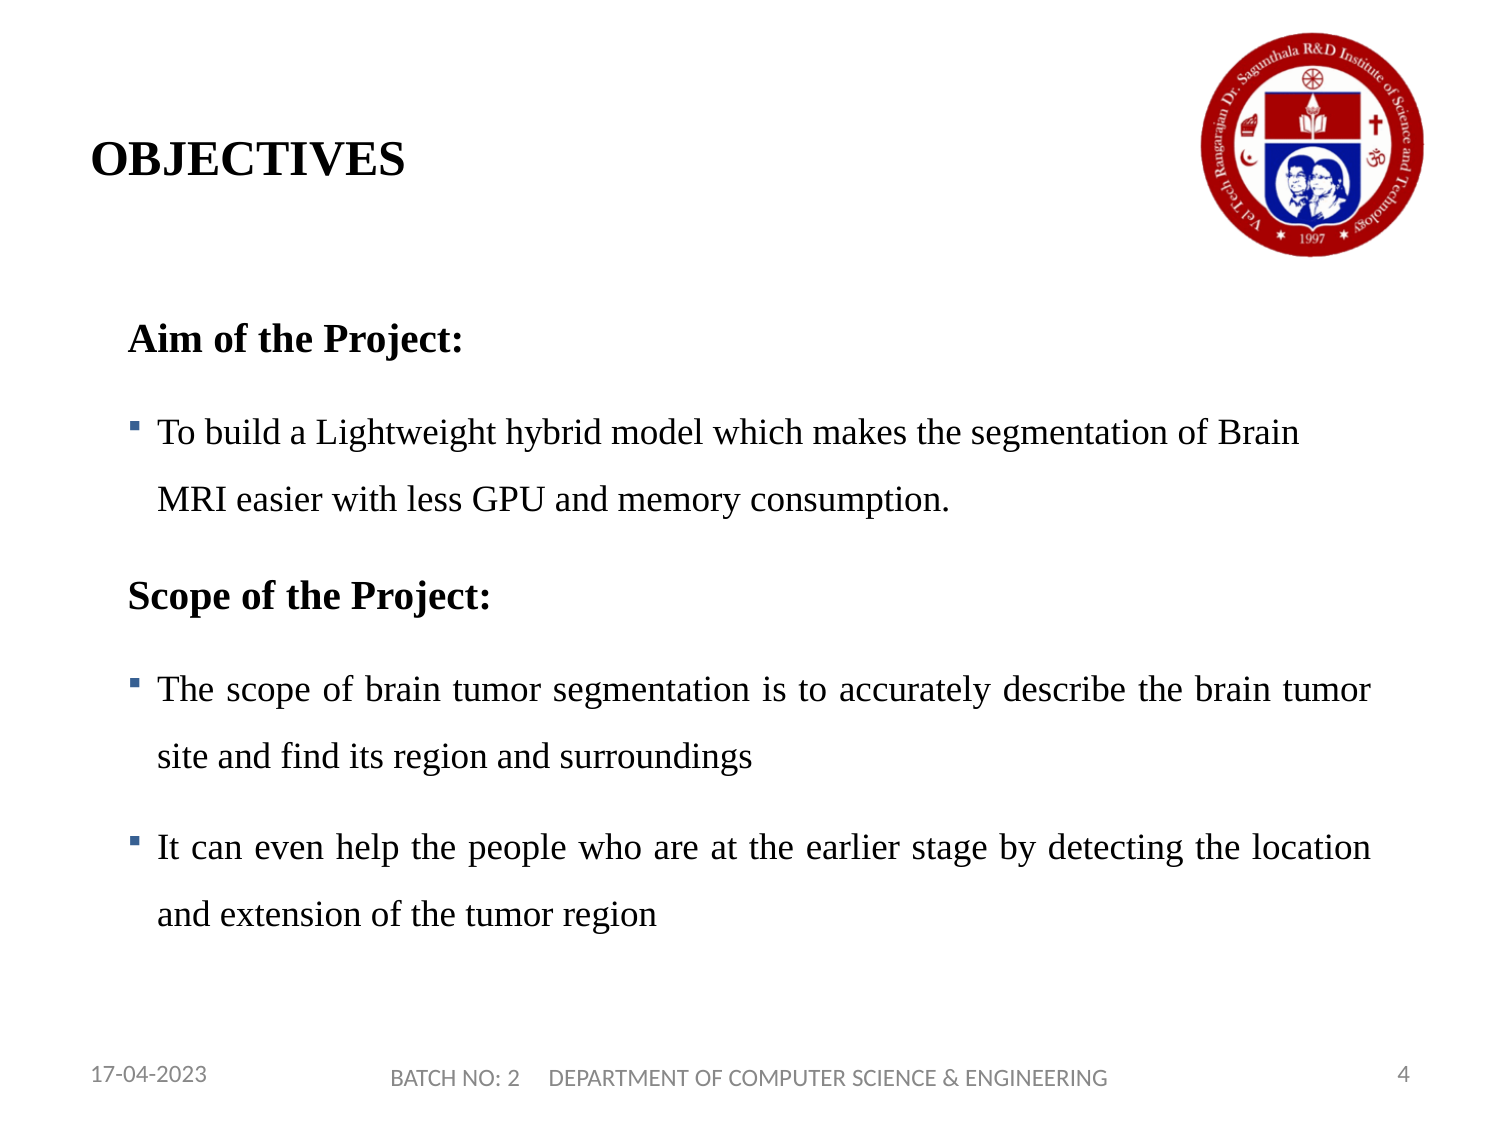

# OBJECTIVES
Aim of the Project:
To build a Lightweight hybrid model which makes the segmentation of Brain MRI easier with less GPU and memory consumption.
Scope of the Project:
The scope of brain tumor segmentation is to accurately describe the brain tumor site and find its region and surroundings
It can even help the people who are at the earlier stage by detecting the location and extension of the tumor region

17-04-2023
BATCH NO: 2     DEPARTMENT OF COMPUTER SCIENCE & ENGINEERING
4